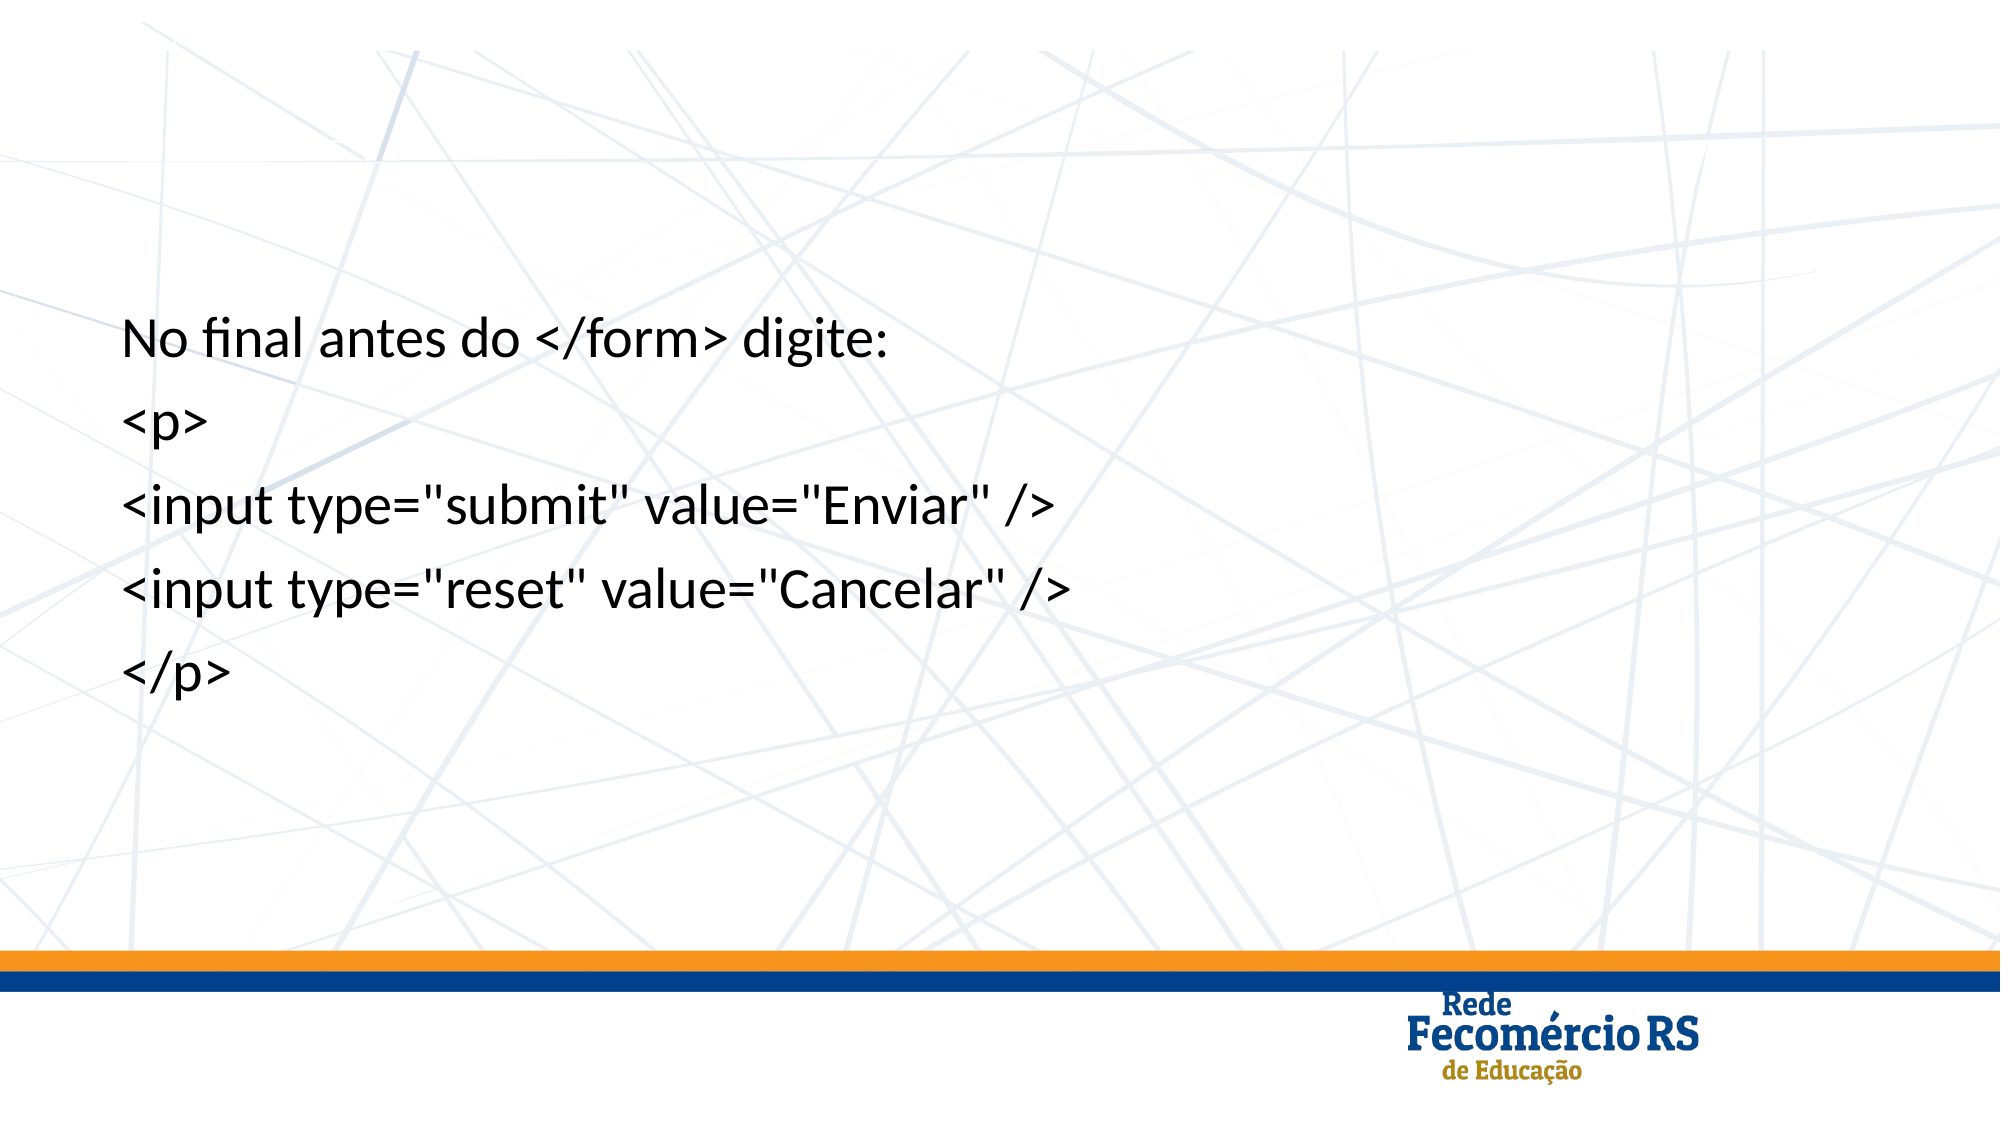

No final antes do </form> digite:
<p>
<input type="submit" value="Enviar" />
<input type="reset" value="Cancelar" />
</p>